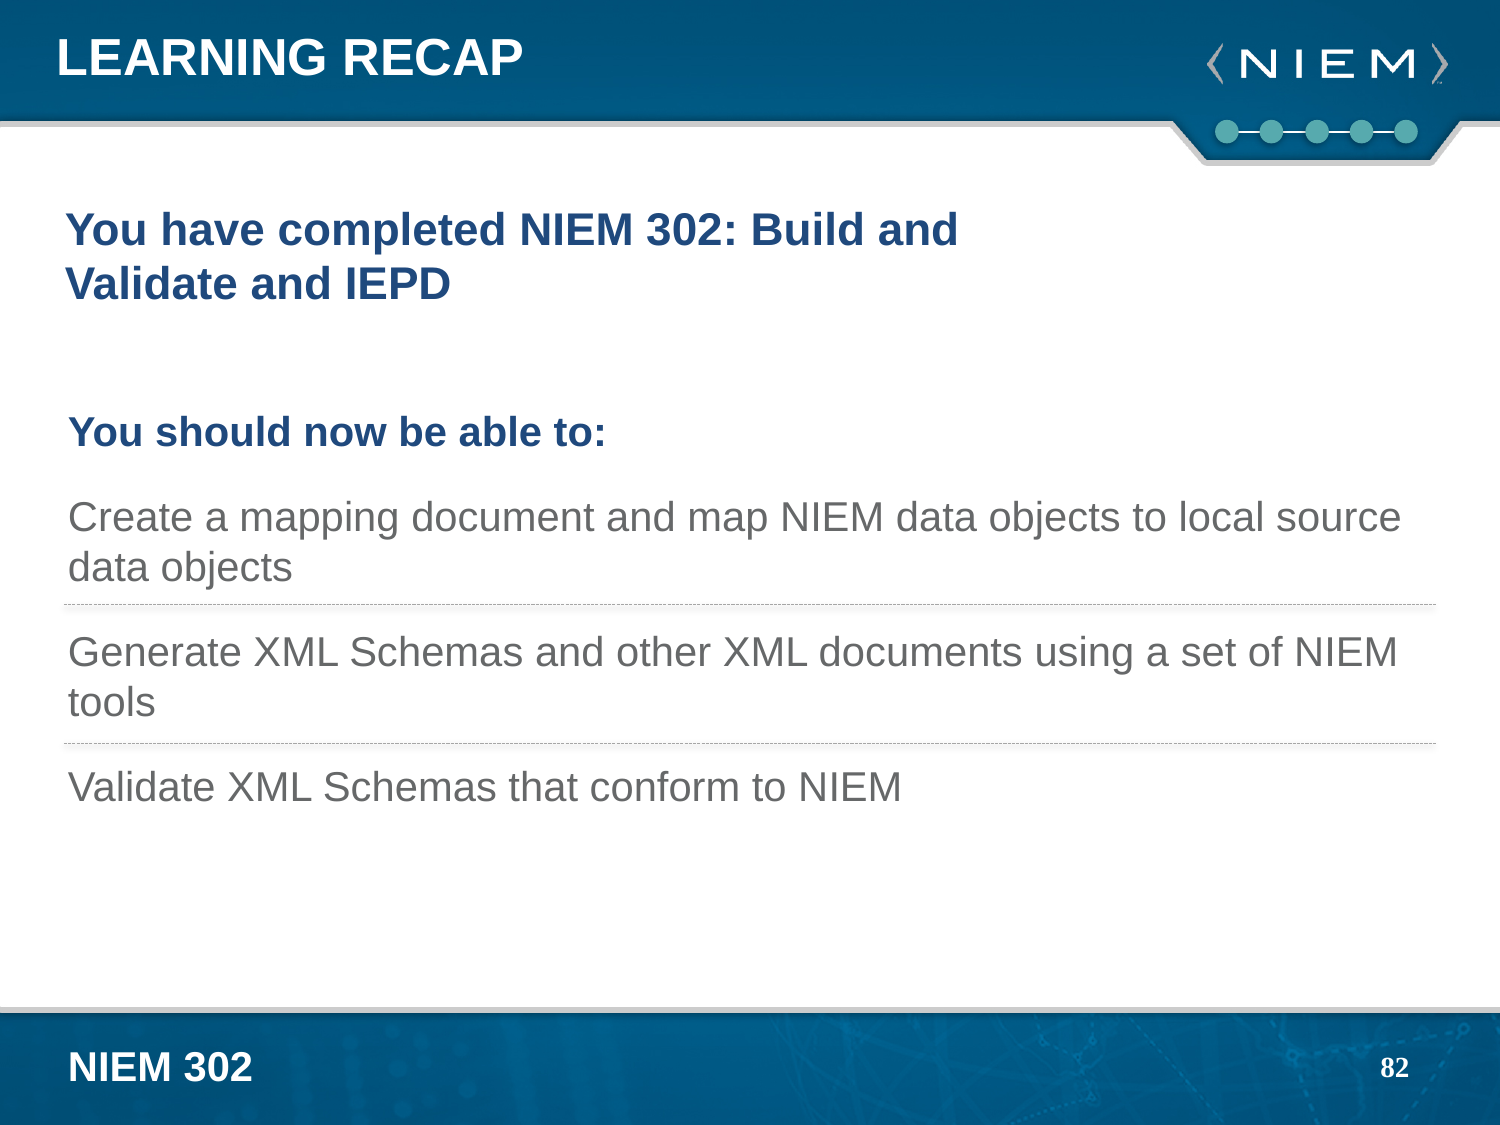

# Learning Recap

You have completed NIEM 302: Build and
Validate and IEPD
You should now be able to:
Create a mapping document and map NIEM data objects to local source data objects
Generate XML Schemas and other XML documents using a set of NIEM tools
Validate XML Schemas that conform to NIEM
82